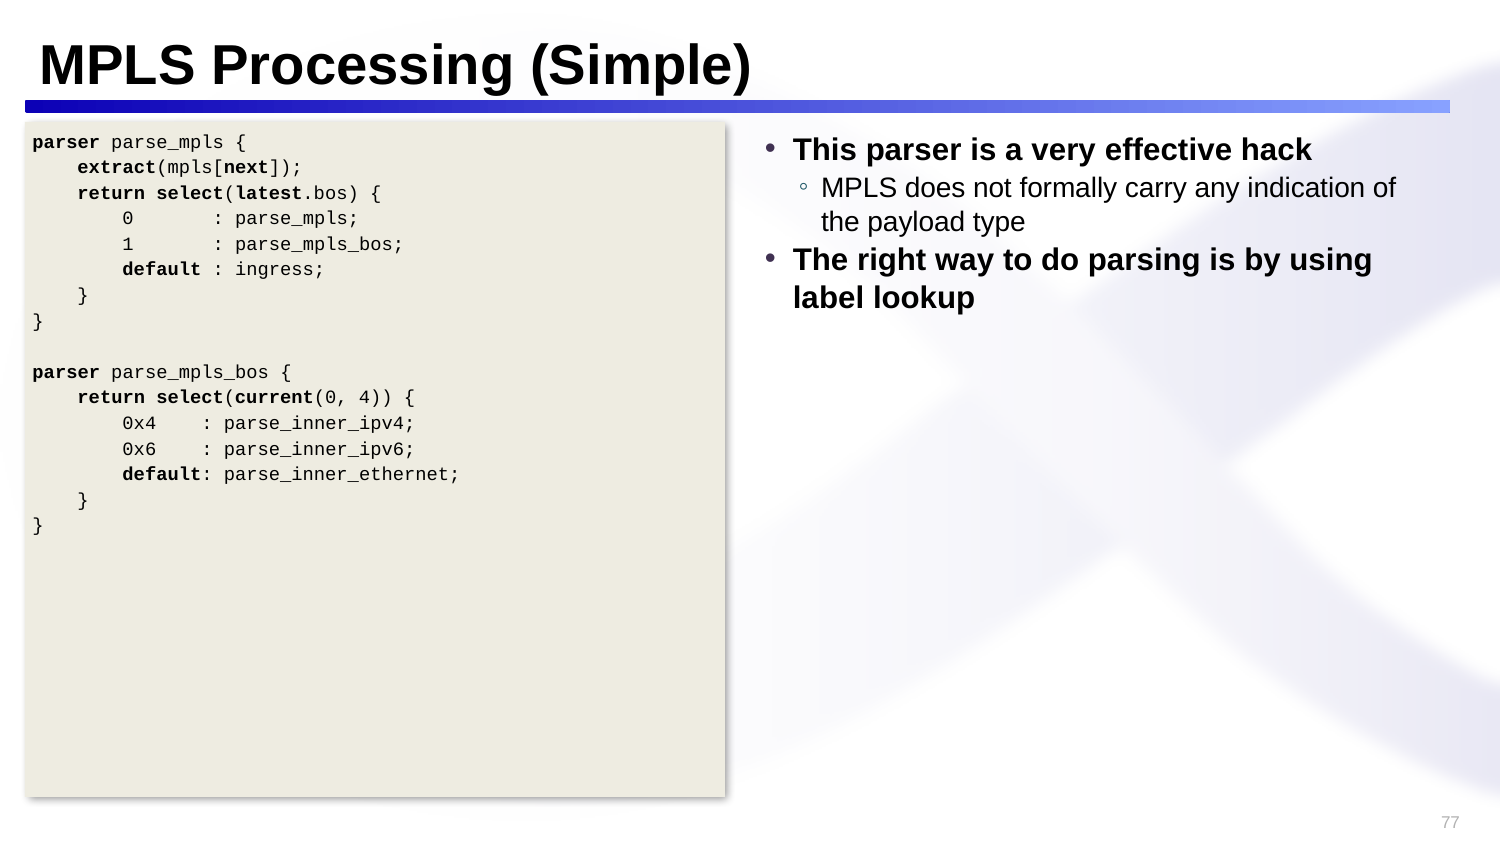

# MPLS Processing (Simple)
parser parse_mpls {
    extract(mpls[next]);
    return select(latest.bos) {
        0       : parse_mpls;
        1       : parse_mpls_bos;
        default : ingress;
    }
}

parser parse_mpls_bos {
    return select(current(0, 4)) {
        0x4    : parse_inner_ipv4;
        0x6    : parse_inner_ipv6;
        default: parse_inner_ethernet;
    }
}
This parser is a very effective hack
MPLS does not formally carry any indication of the payload type
The right way to do parsing is by using label lookup
77